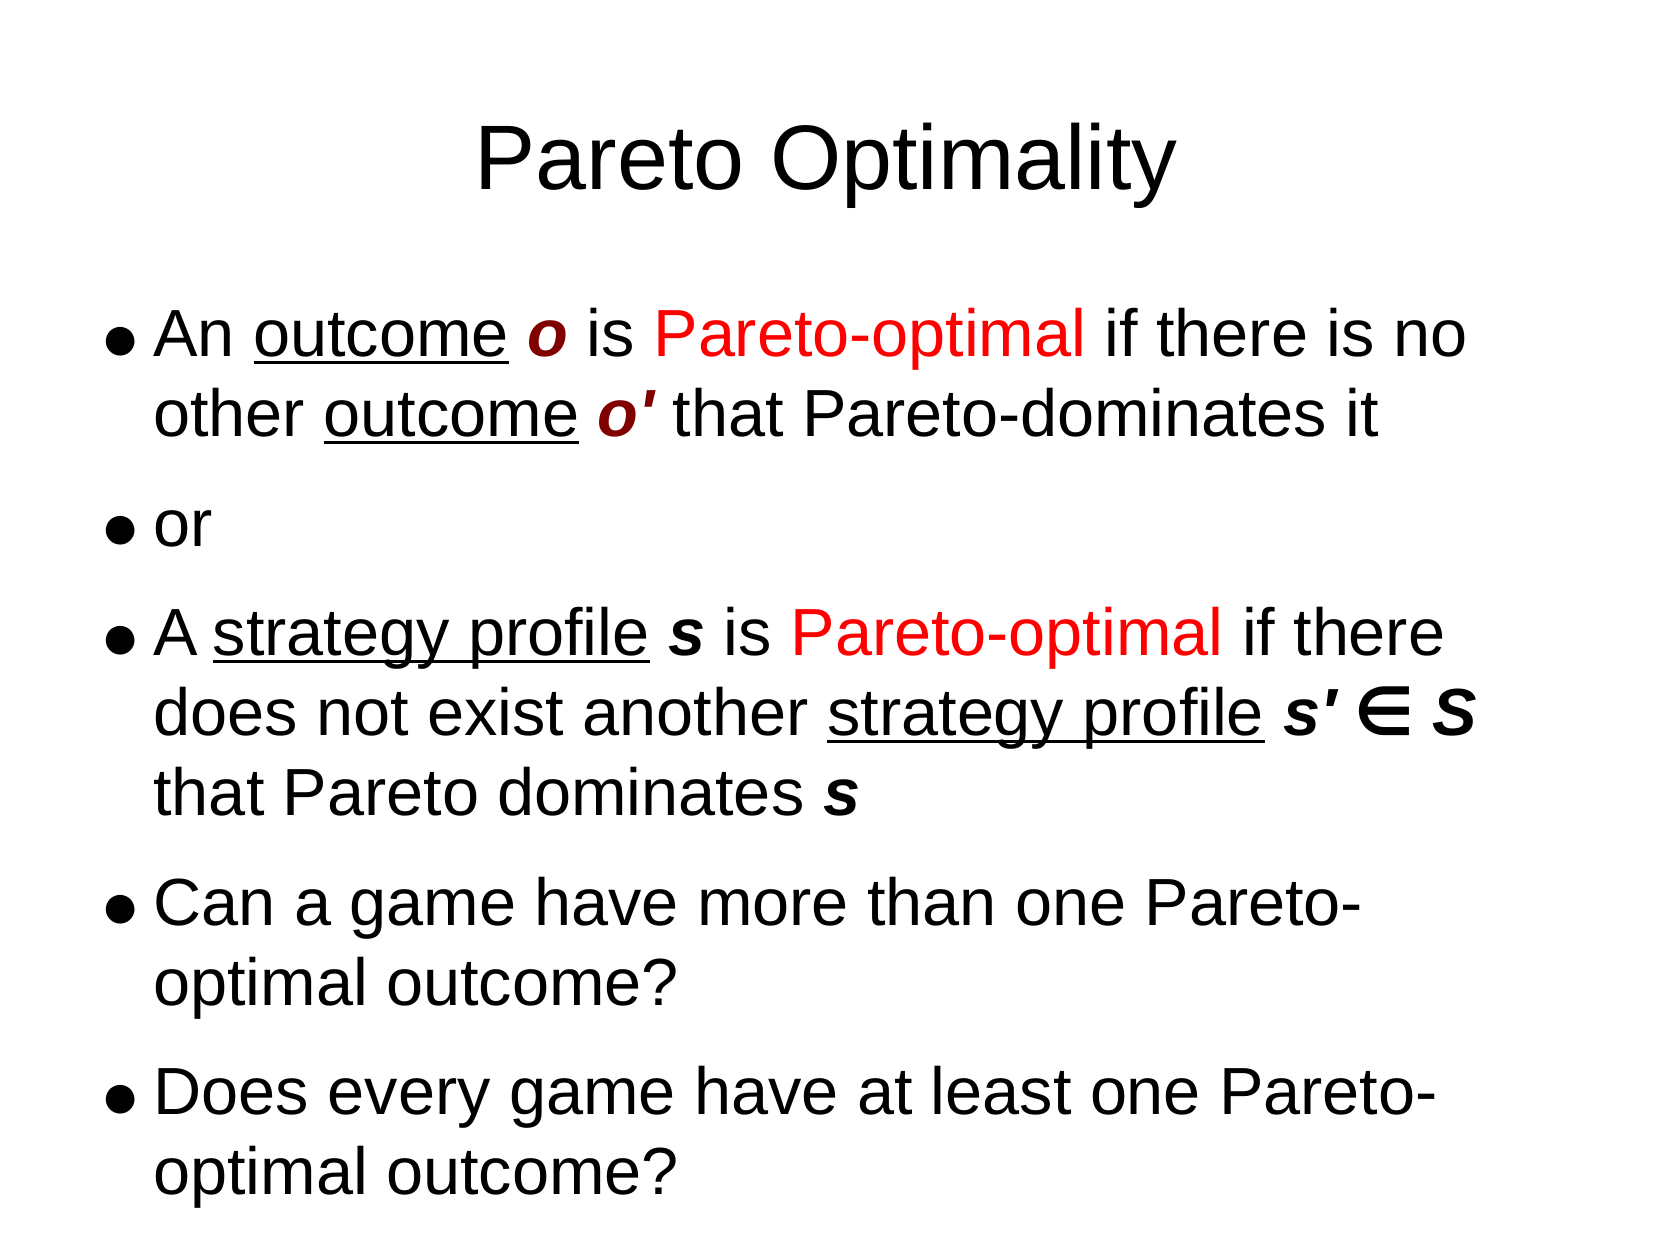

Pareto Optimality
An outcome o is Pareto-optimal if there is no other outcome o' that Pareto-dominates it
or
A strategy profile s is Pareto-optimal if there does not exist another strategy profile s′ ∈ S that Pareto dominates s
Can a game have more than one Pareto-optimal outcome?
Does every game have at least one Pareto-optimal outcome?